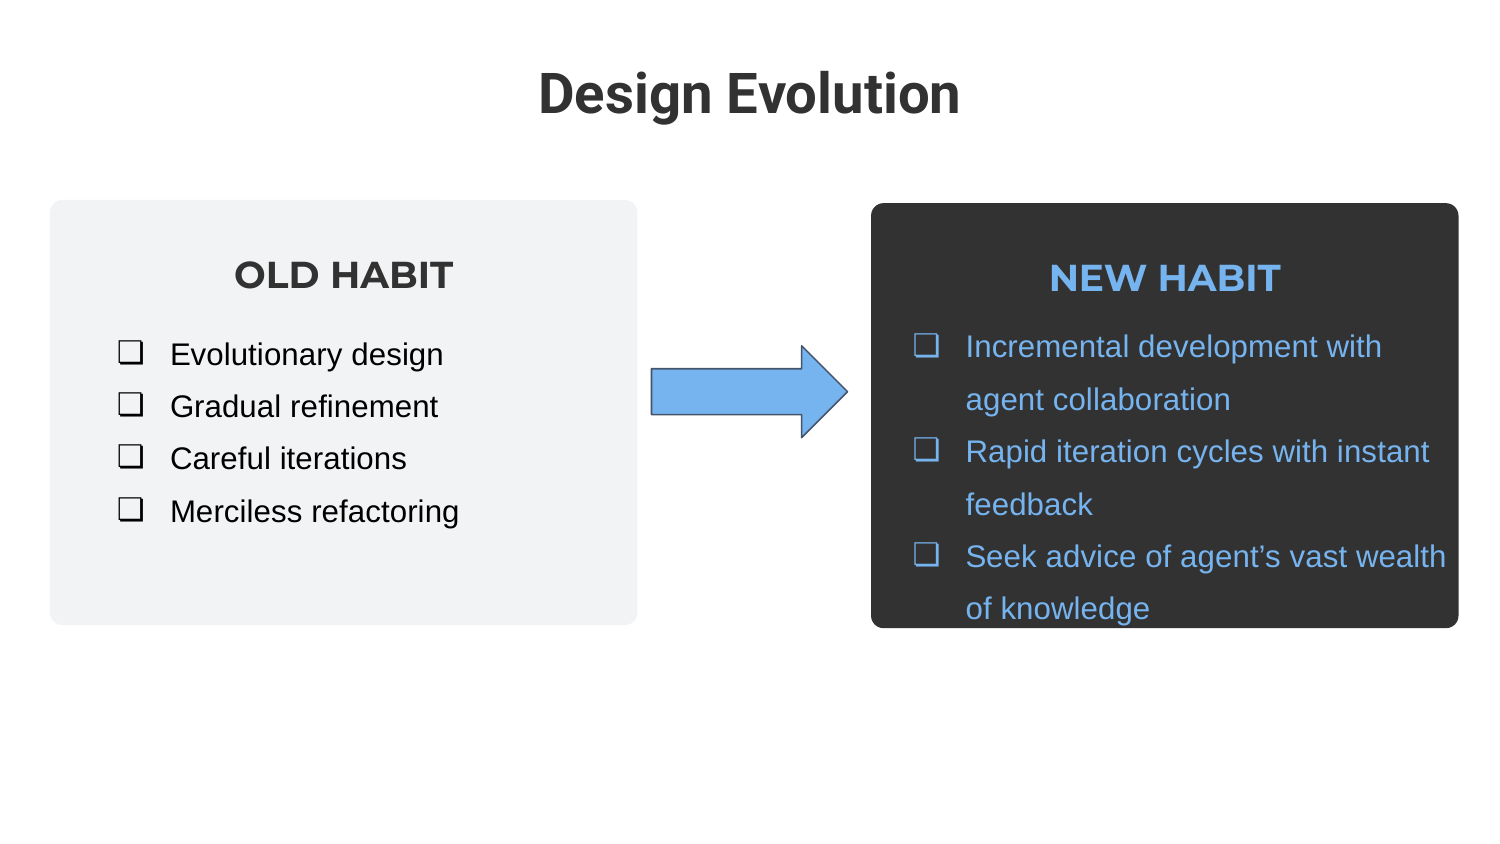

Design Evolution

NEW HABIT
Incremental development with agent collaboration
Rapid iteration cycles with instant feedback
Seek advice of agent’s vast wealth of knowledge
OLD HABIT
Evolutionary design
Gradual refinement
Careful iterations
Merciless refactoring